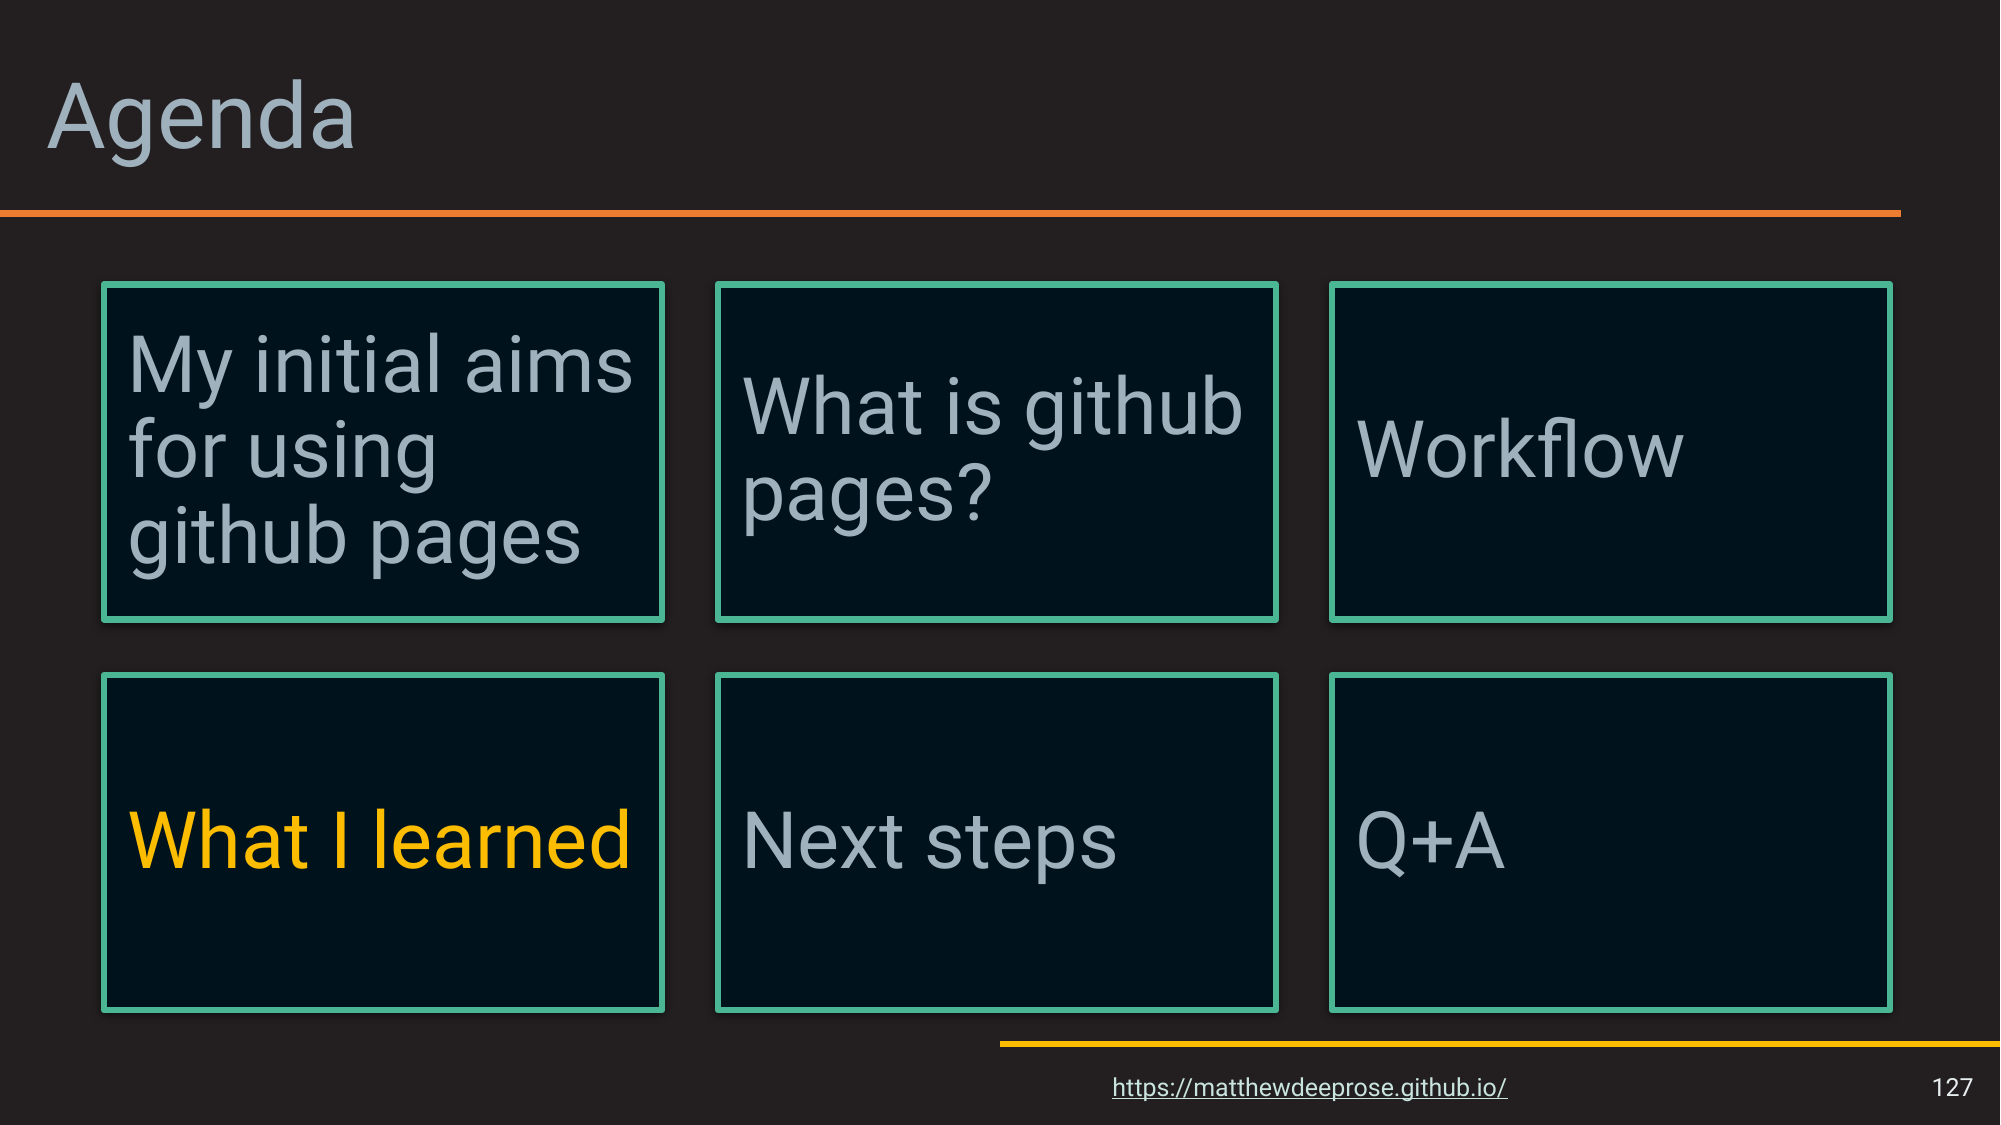

# Agenda
My initial aims for using github pages
What is github pages?
Workflow
What I learned
Next steps
Q+A
127
https://matthewdeeprose.github.io/